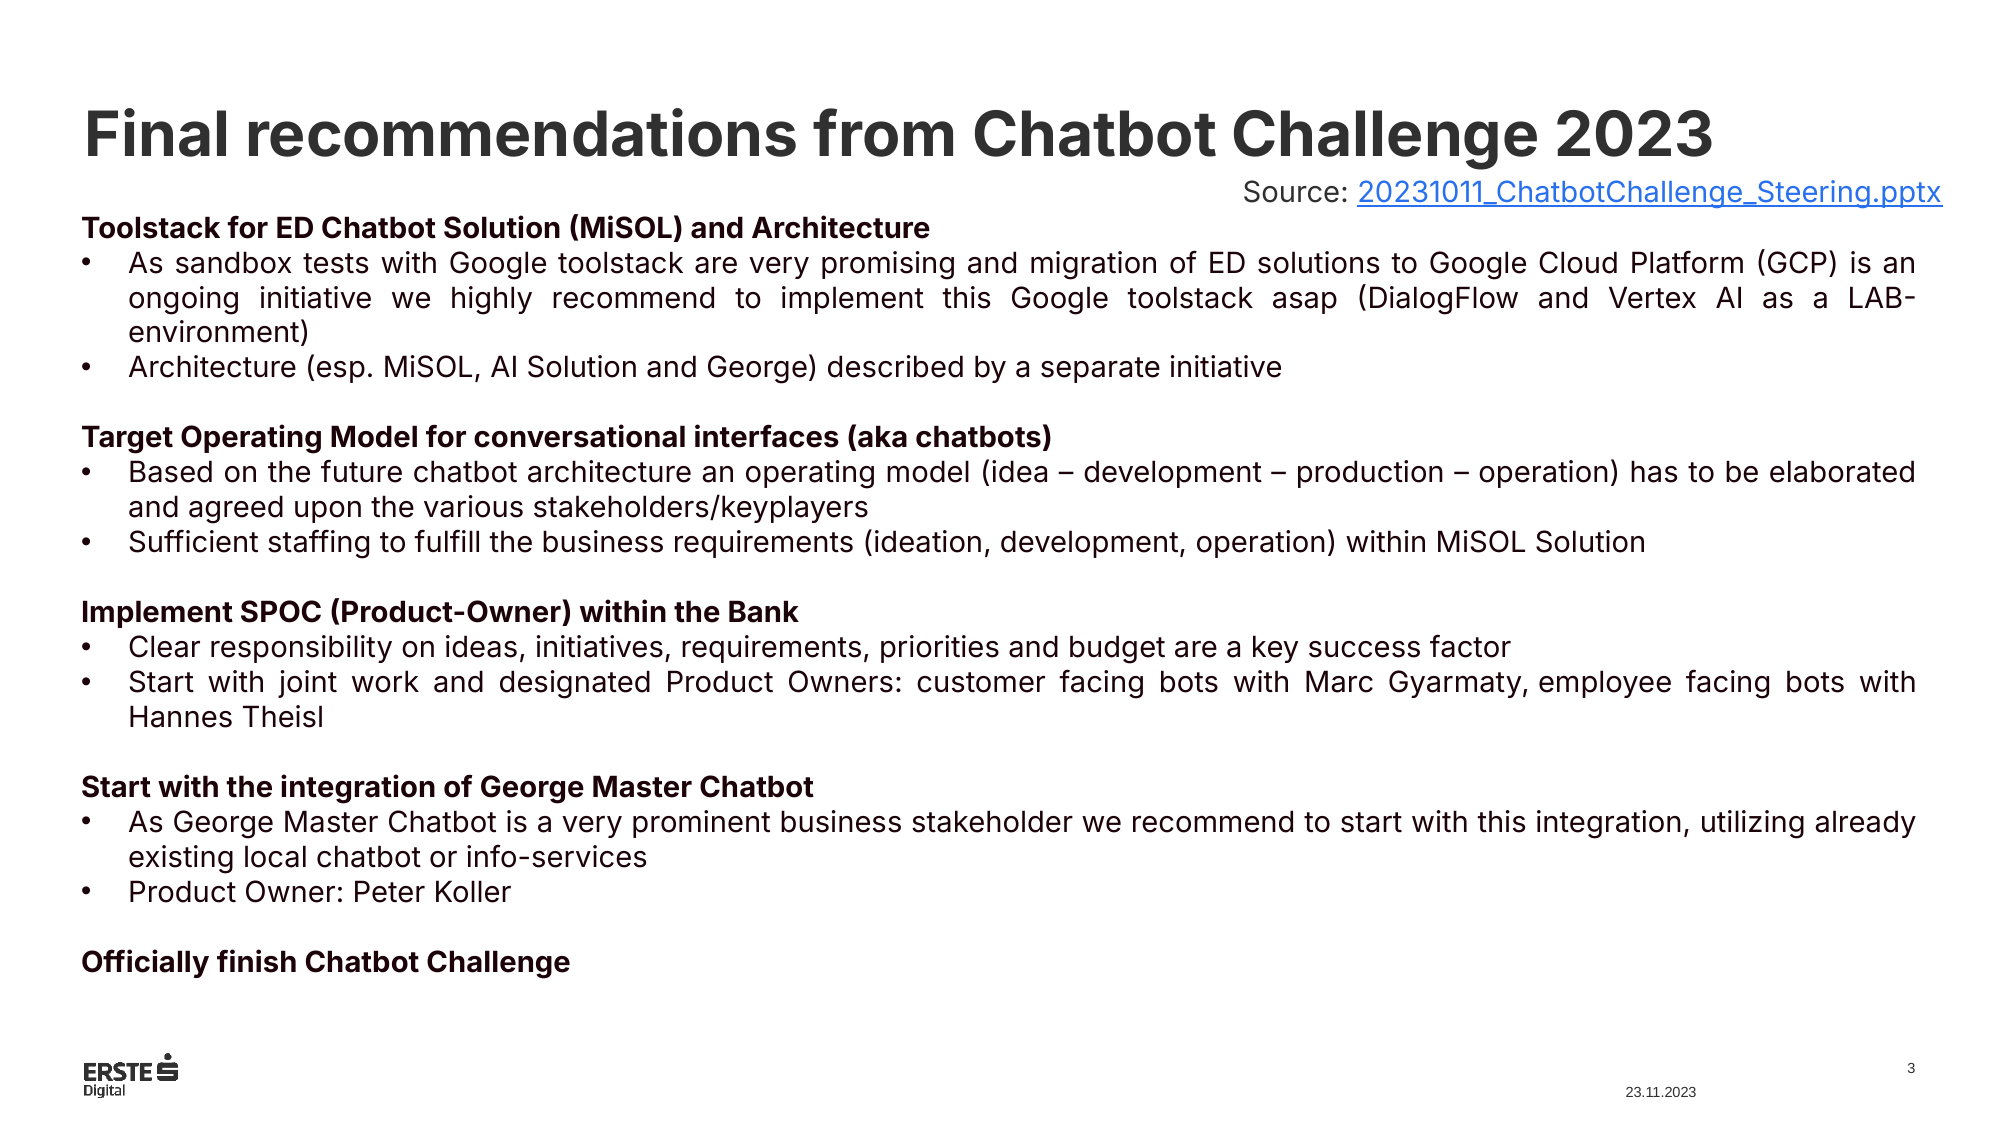

# Final recommendations from Chatbot Challenge 2023
Source: 20231011_ChatbotChallenge_Steering.pptx
Toolstack for ED Chatbot Solution (MiSOL) and Architecture
As sandbox tests with Google toolstack are very promising and migration of ED solutions to Google Cloud Platform (GCP) is an ongoing initiative we highly recommend to implement this Google toolstack asap (DialogFlow and Vertex AI as a LAB-environment)
Architecture (esp. MiSOL, AI Solution and George) described by a separate initiative

Target Operating Model for conversational interfaces (aka chatbots)
Based on the future chatbot architecture an operating model (idea – development – production – operation) has to be elaborated and agreed upon the various stakeholders/keyplayers
Sufficient staffing to fulfill the business requirements (ideation, development, operation) within MiSOL Solution

Implement SPOC (Product-Owner) within the Bank
Clear responsibility on ideas, initiatives, requirements, priorities and budget are a key success factor
Start with joint work and designated Product Owners: customer facing bots with Marc Gyarmaty, employee facing bots with Hannes Theisl

Start with the integration of George Master Chatbot
As George Master Chatbot is a very prominent business stakeholder we recommend to start with this integration, utilizing already existing local chatbot or info-services
Product Owner: Peter Koller

Officially finish Chatbot Challenge
3

23.11.2023